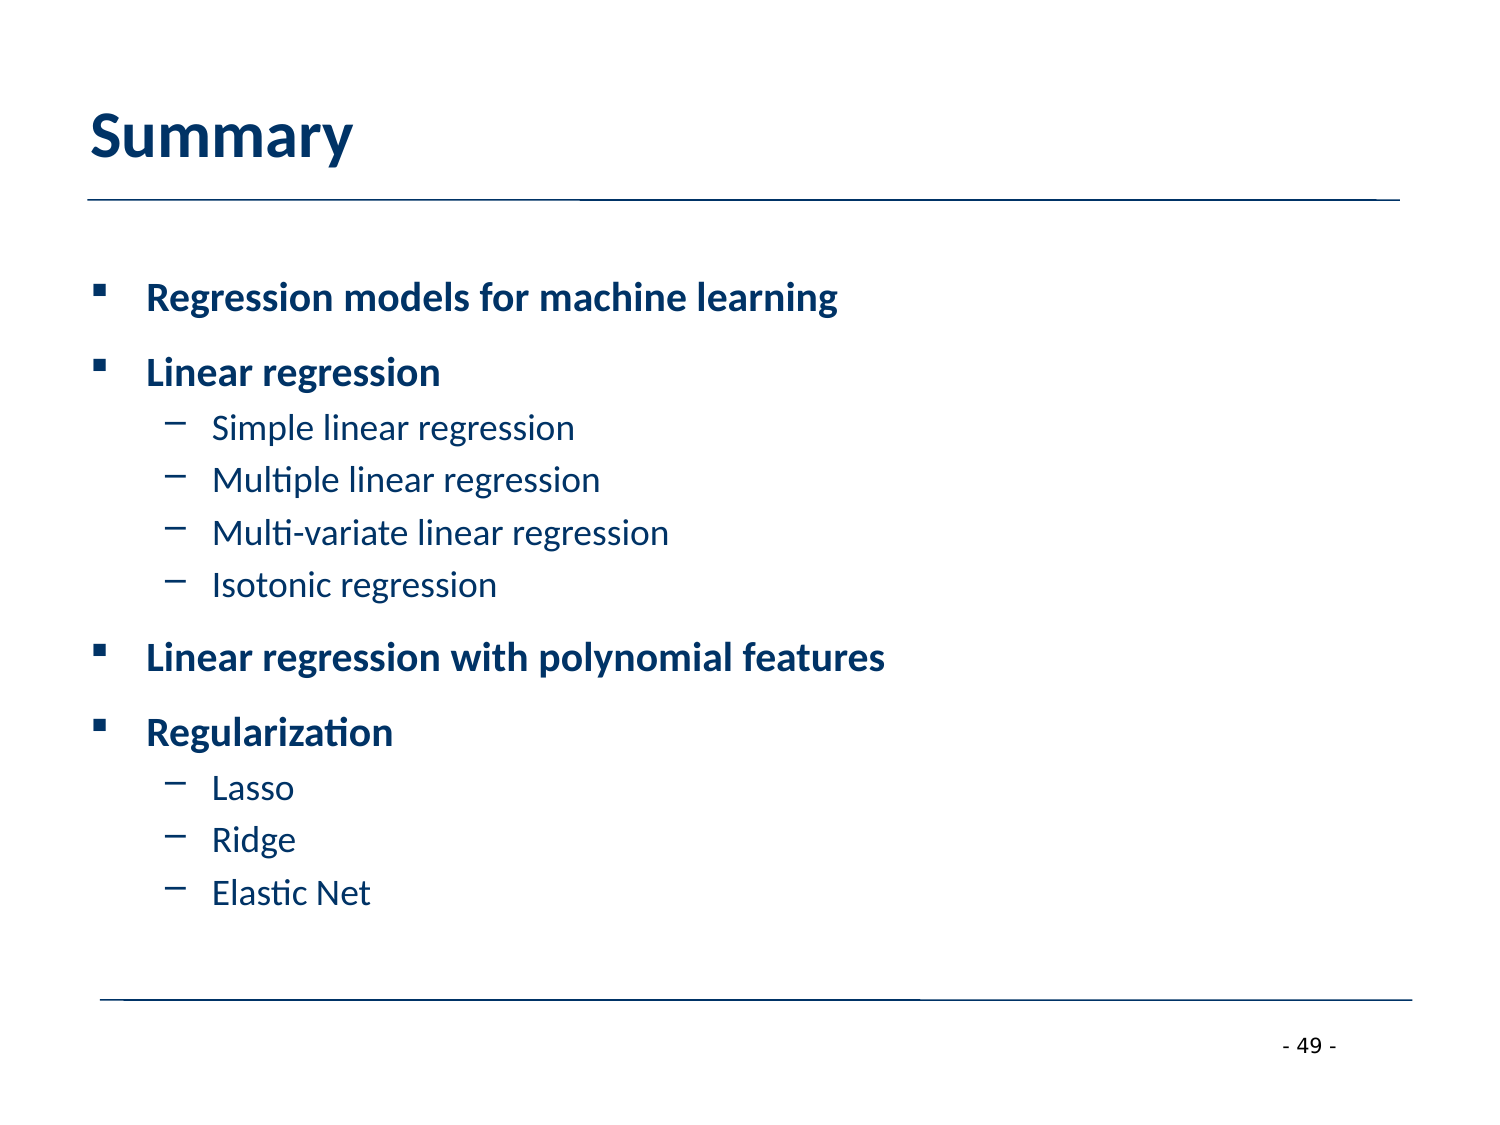

# Summary
Regression models for machine learning
Linear regression
Simple linear regression
Multiple linear regression
Multi-variate linear regression
Isotonic regression
Linear regression with polynomial features
Regularization
Lasso
Ridge
Elastic Net